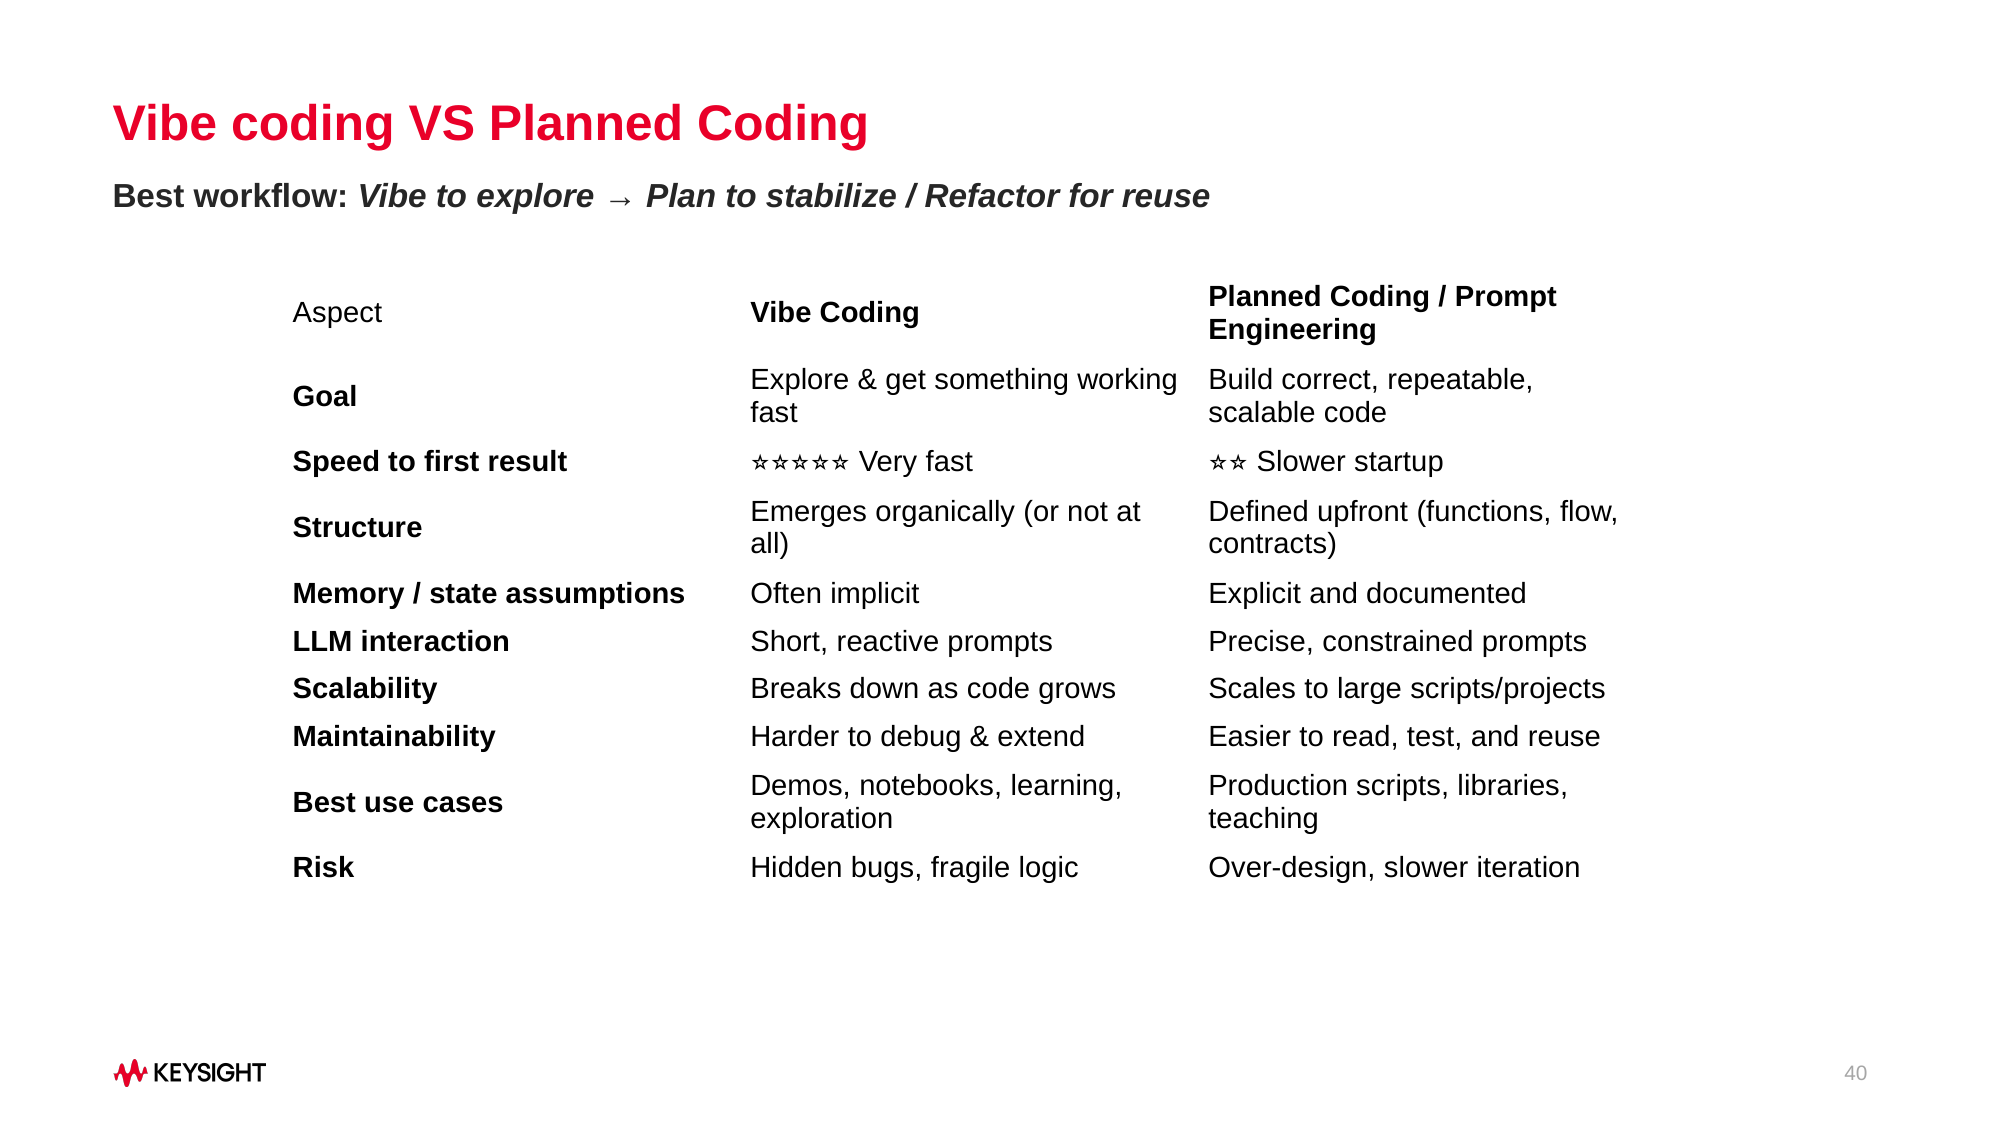

# Vibe coding VS Planned Coding
Best workflow: Vibe to explore → Plan to stabilize / Refactor for reuse
| Aspect | Vibe Coding | Planned Coding / Prompt Engineering |
| --- | --- | --- |
| Goal | Explore & get something working fast | Build correct, repeatable, scalable code |
| Speed to first result | ⭐⭐⭐⭐⭐ Very fast | ⭐⭐ Slower startup |
| Structure | Emerges organically (or not at all) | Defined upfront (functions, flow, contracts) |
| Memory / state assumptions | Often implicit | Explicit and documented |
| LLM interaction | Short, reactive prompts | Precise, constrained prompts |
| Scalability | Breaks down as code grows | Scales to large scripts/projects |
| Maintainability | Harder to debug & extend | Easier to read, test, and reuse |
| Best use cases | Demos, notebooks, learning, exploration | Production scripts, libraries, teaching |
| Risk | Hidden bugs, fragile logic | Over-design, slower iteration |